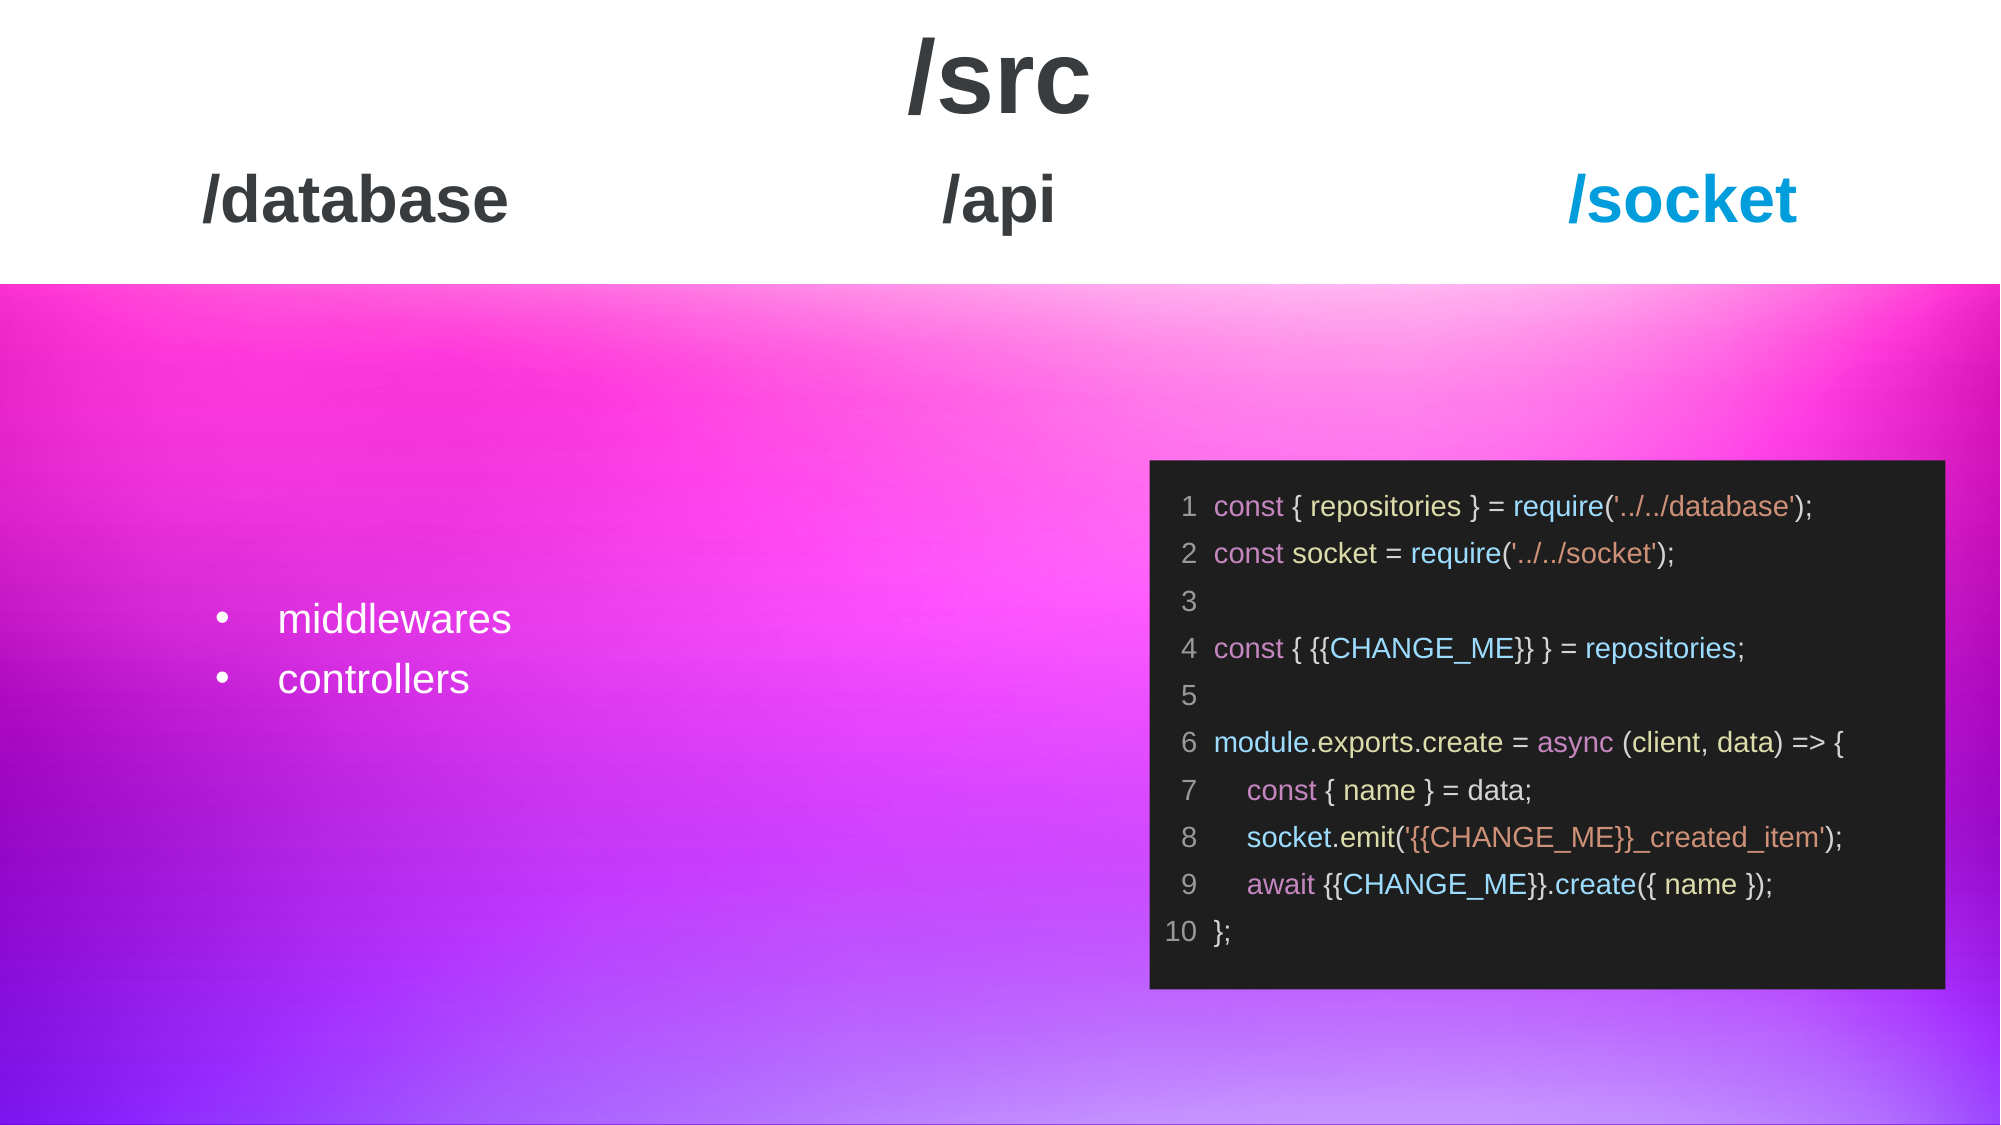

/src
# /api
/database
/socket
middlewares
controllers
  1  const { repositories } = require('../../database');
  2  const socket = require('../../socket');
  3
  4  const { {{CHANGE_ME}} } = repositories;
  5
  6  module.exports.create = async (client, data) => {
  7      const { name } = data;
  8      socket.emit('{{CHANGE_ME}}_created_item');
  9      await {{CHANGE_ME}}.create({ name });
10  };